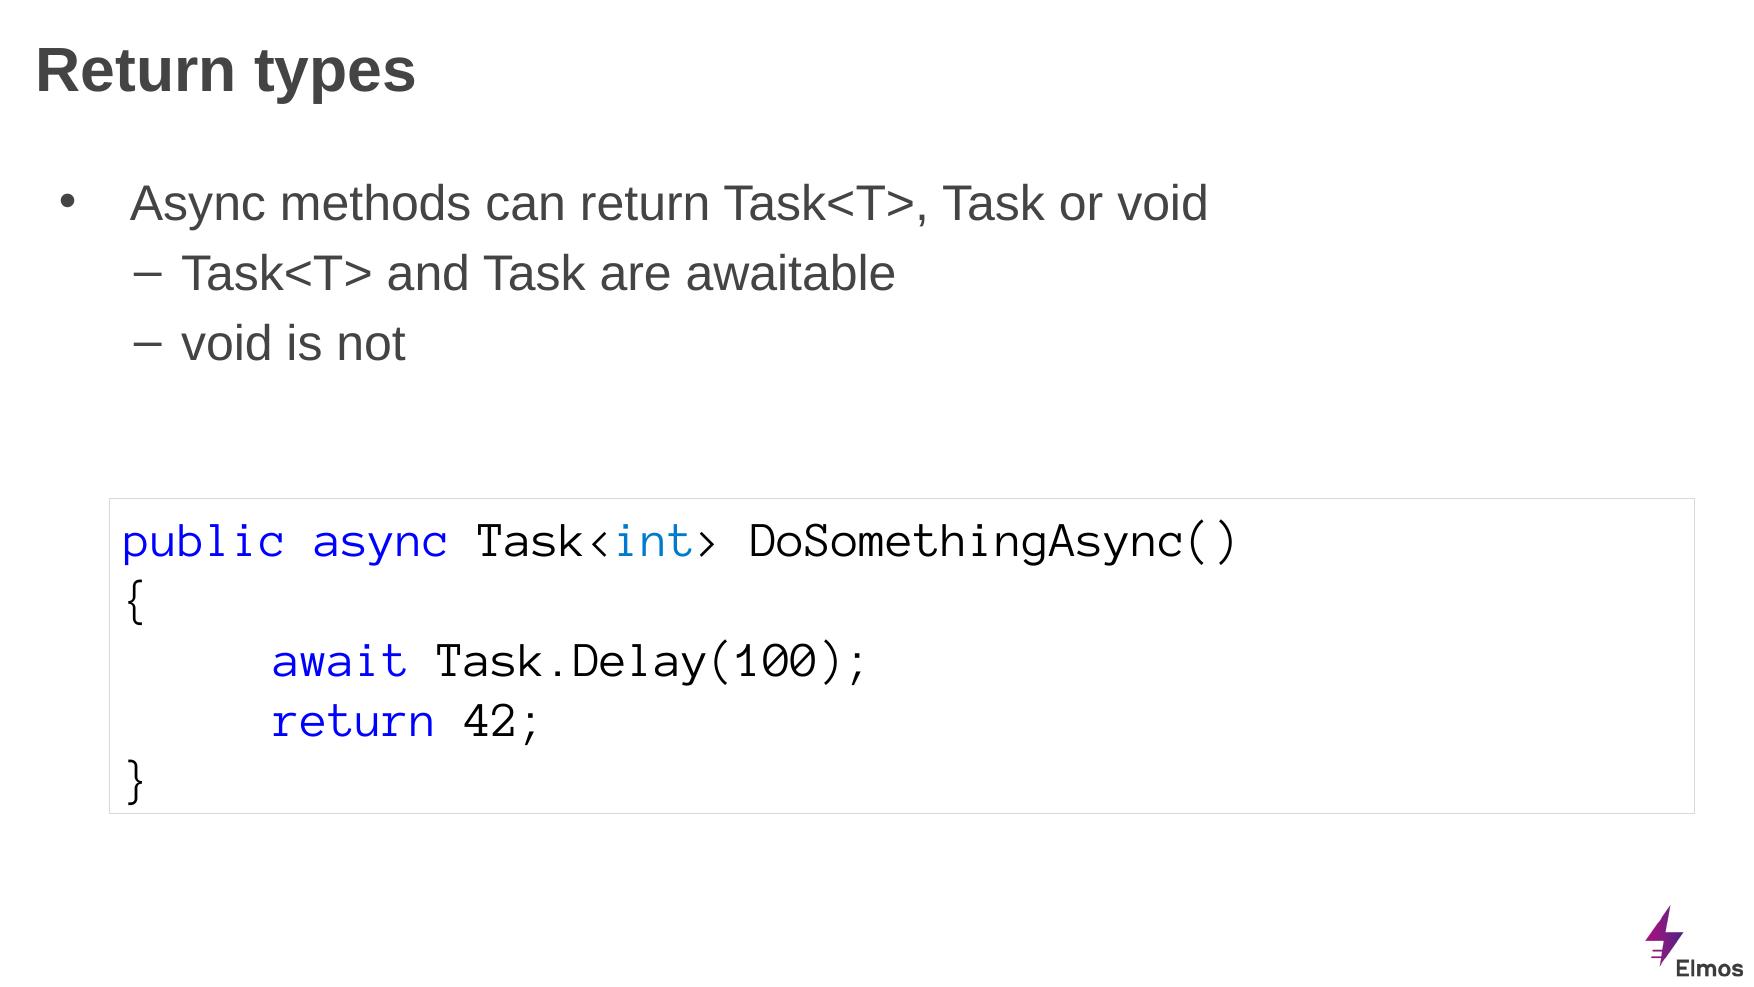

# Return types
Async methods can return Task<T>, Task or void
Task<T> and Task are awaitable
void is not

public async Task<int> DoSomethingAsync()
{
	await Task.Delay(100);
	return 42;
}